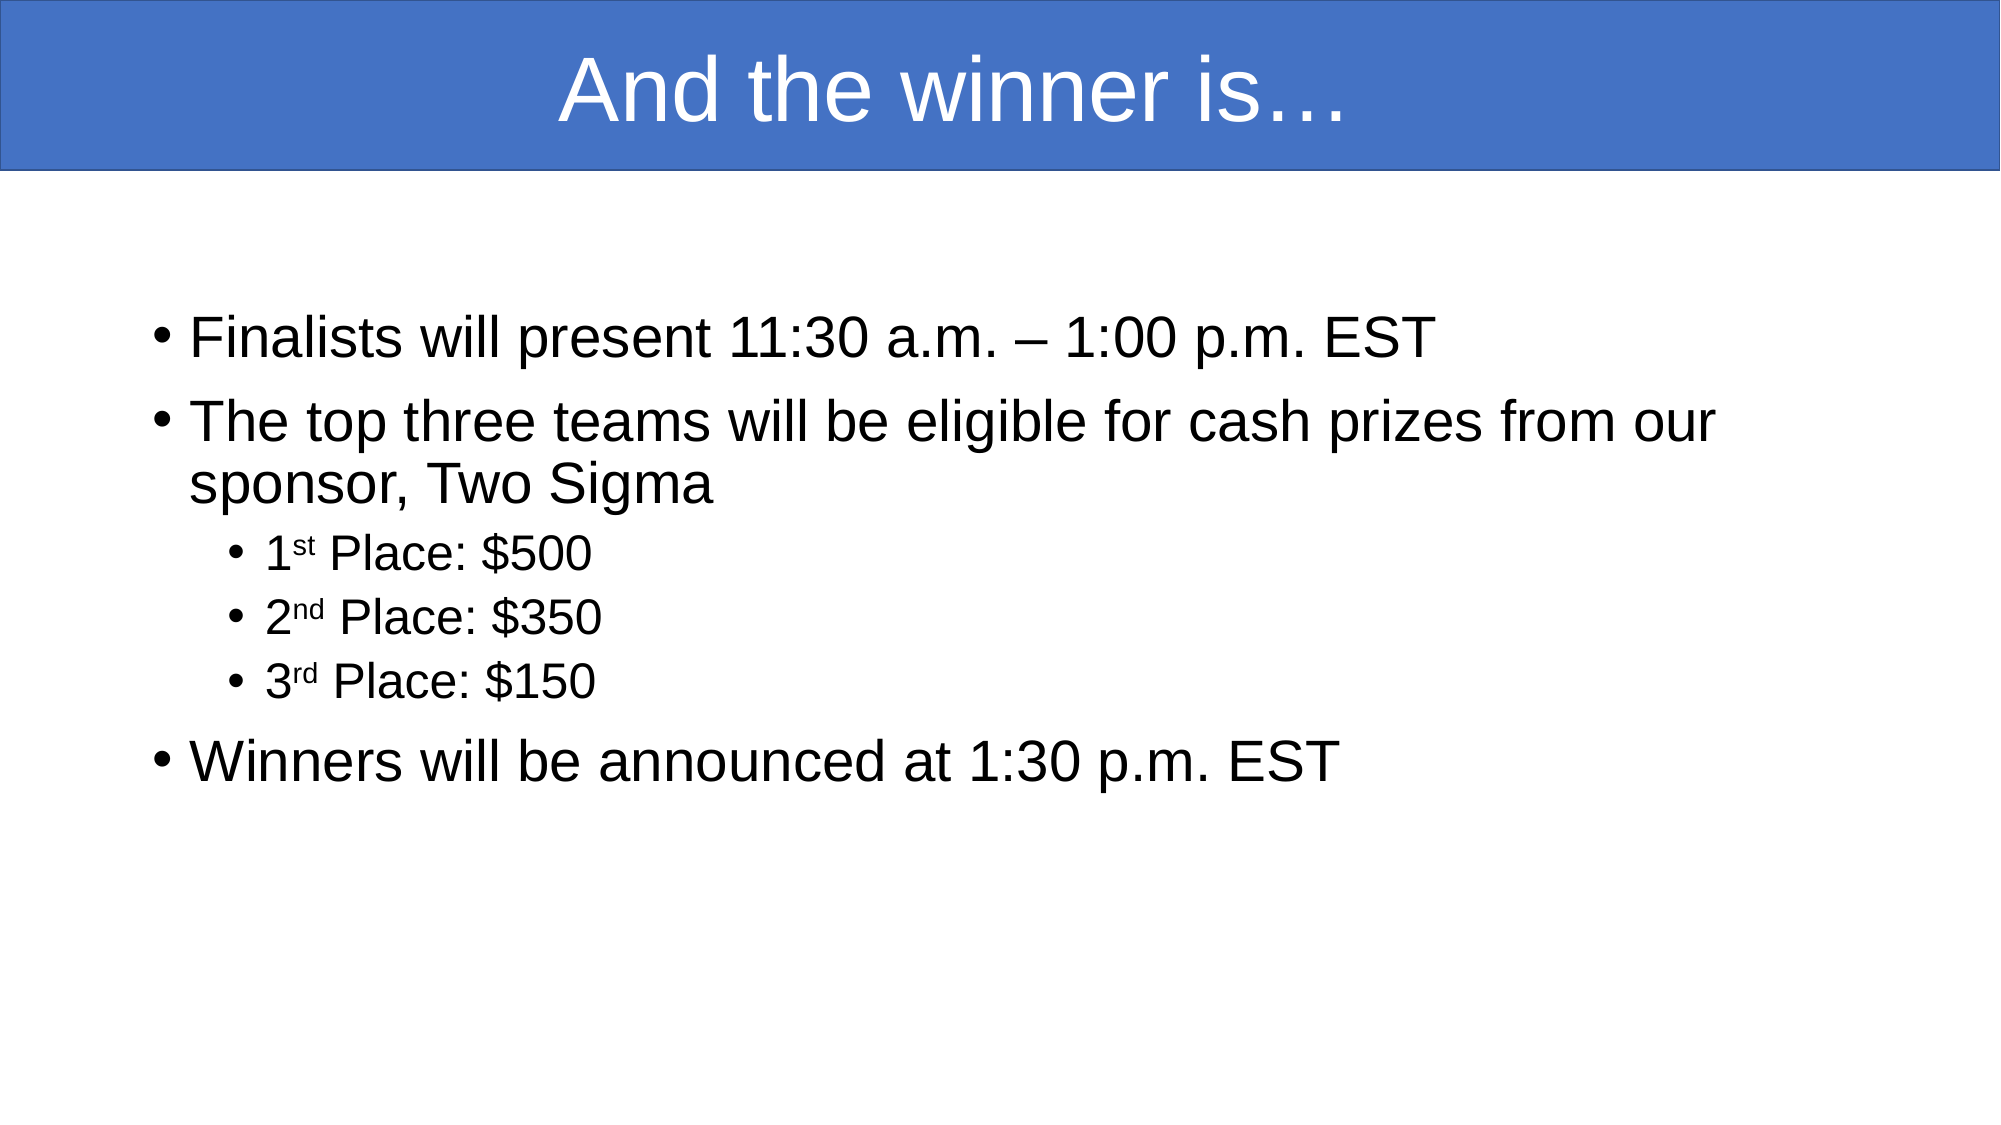

And the winner is…
Finalists will present 11:30 a.m. – 1:00 p.m. EST
The top three teams will be eligible for cash prizes from our sponsor, Two Sigma
1st Place: $500
2nd Place: $350
3rd Place: $150
Winners will be announced at 1:30 p.m. EST